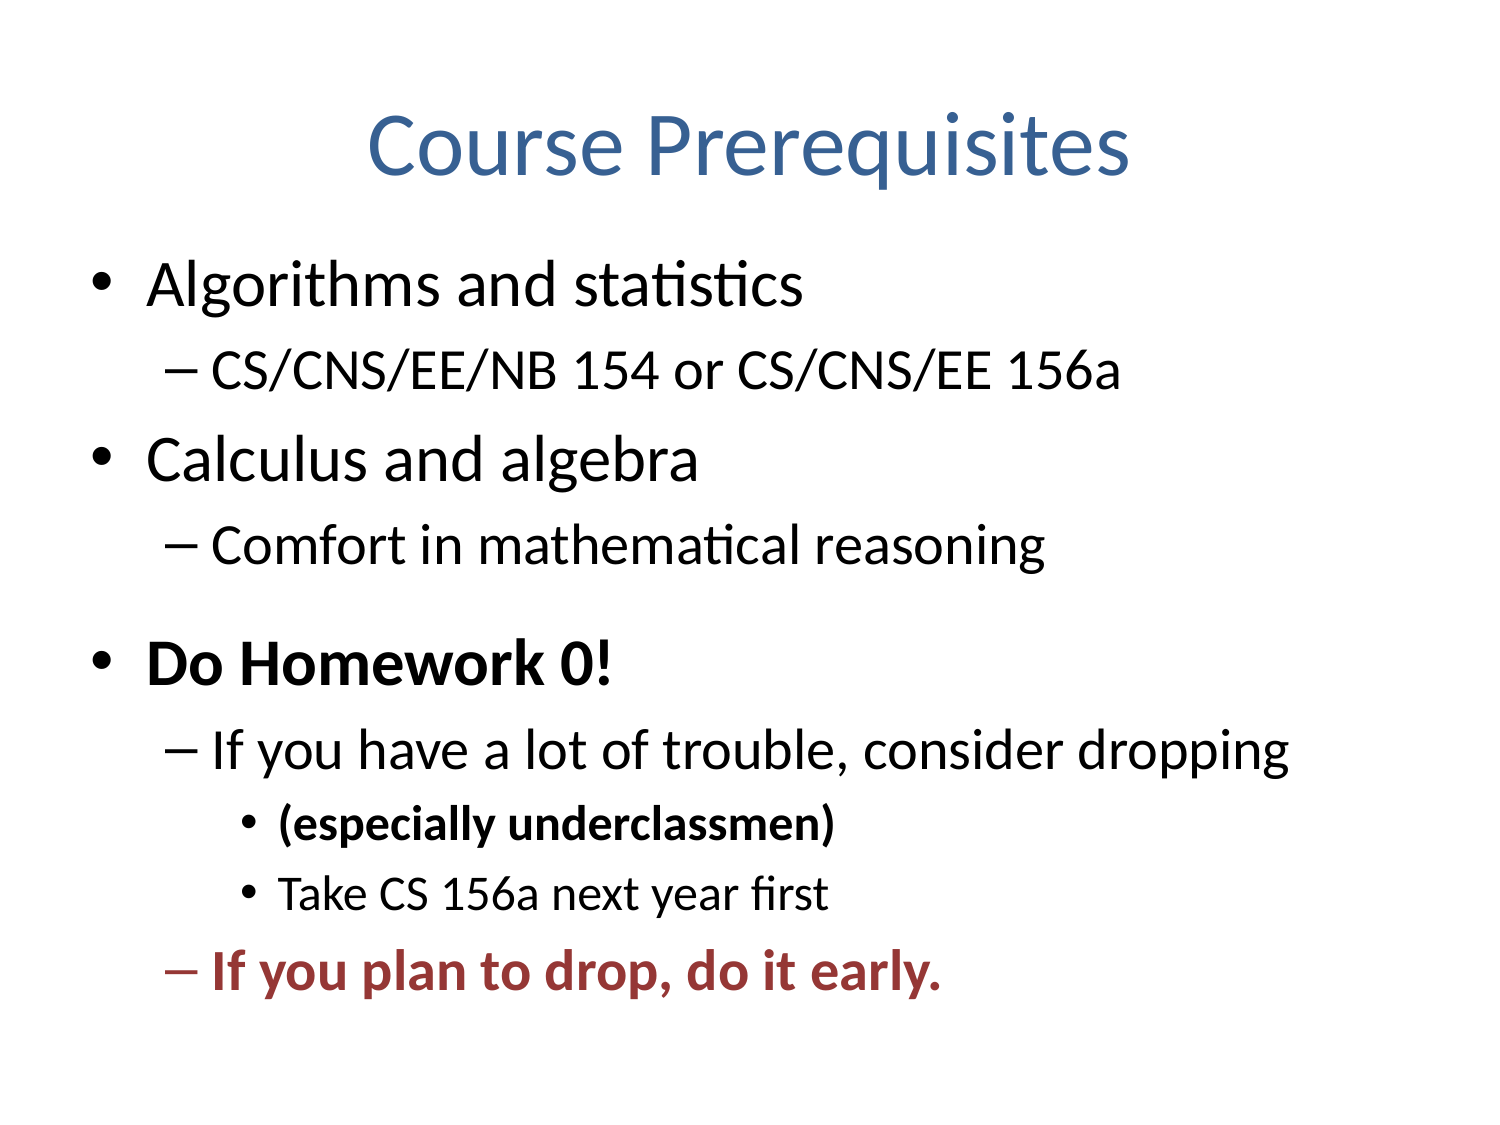

# Course Prerequisites
Algorithms and statistics
CS/CNS/EE/NB 154 or CS/CNS/EE 156a
Calculus and algebra
Comfort in mathematical reasoning

Do Homework 0!
If you have a lot of trouble, consider dropping
(especially underclassmen)
Take CS 156a next year first
If you plan to drop, do it early.